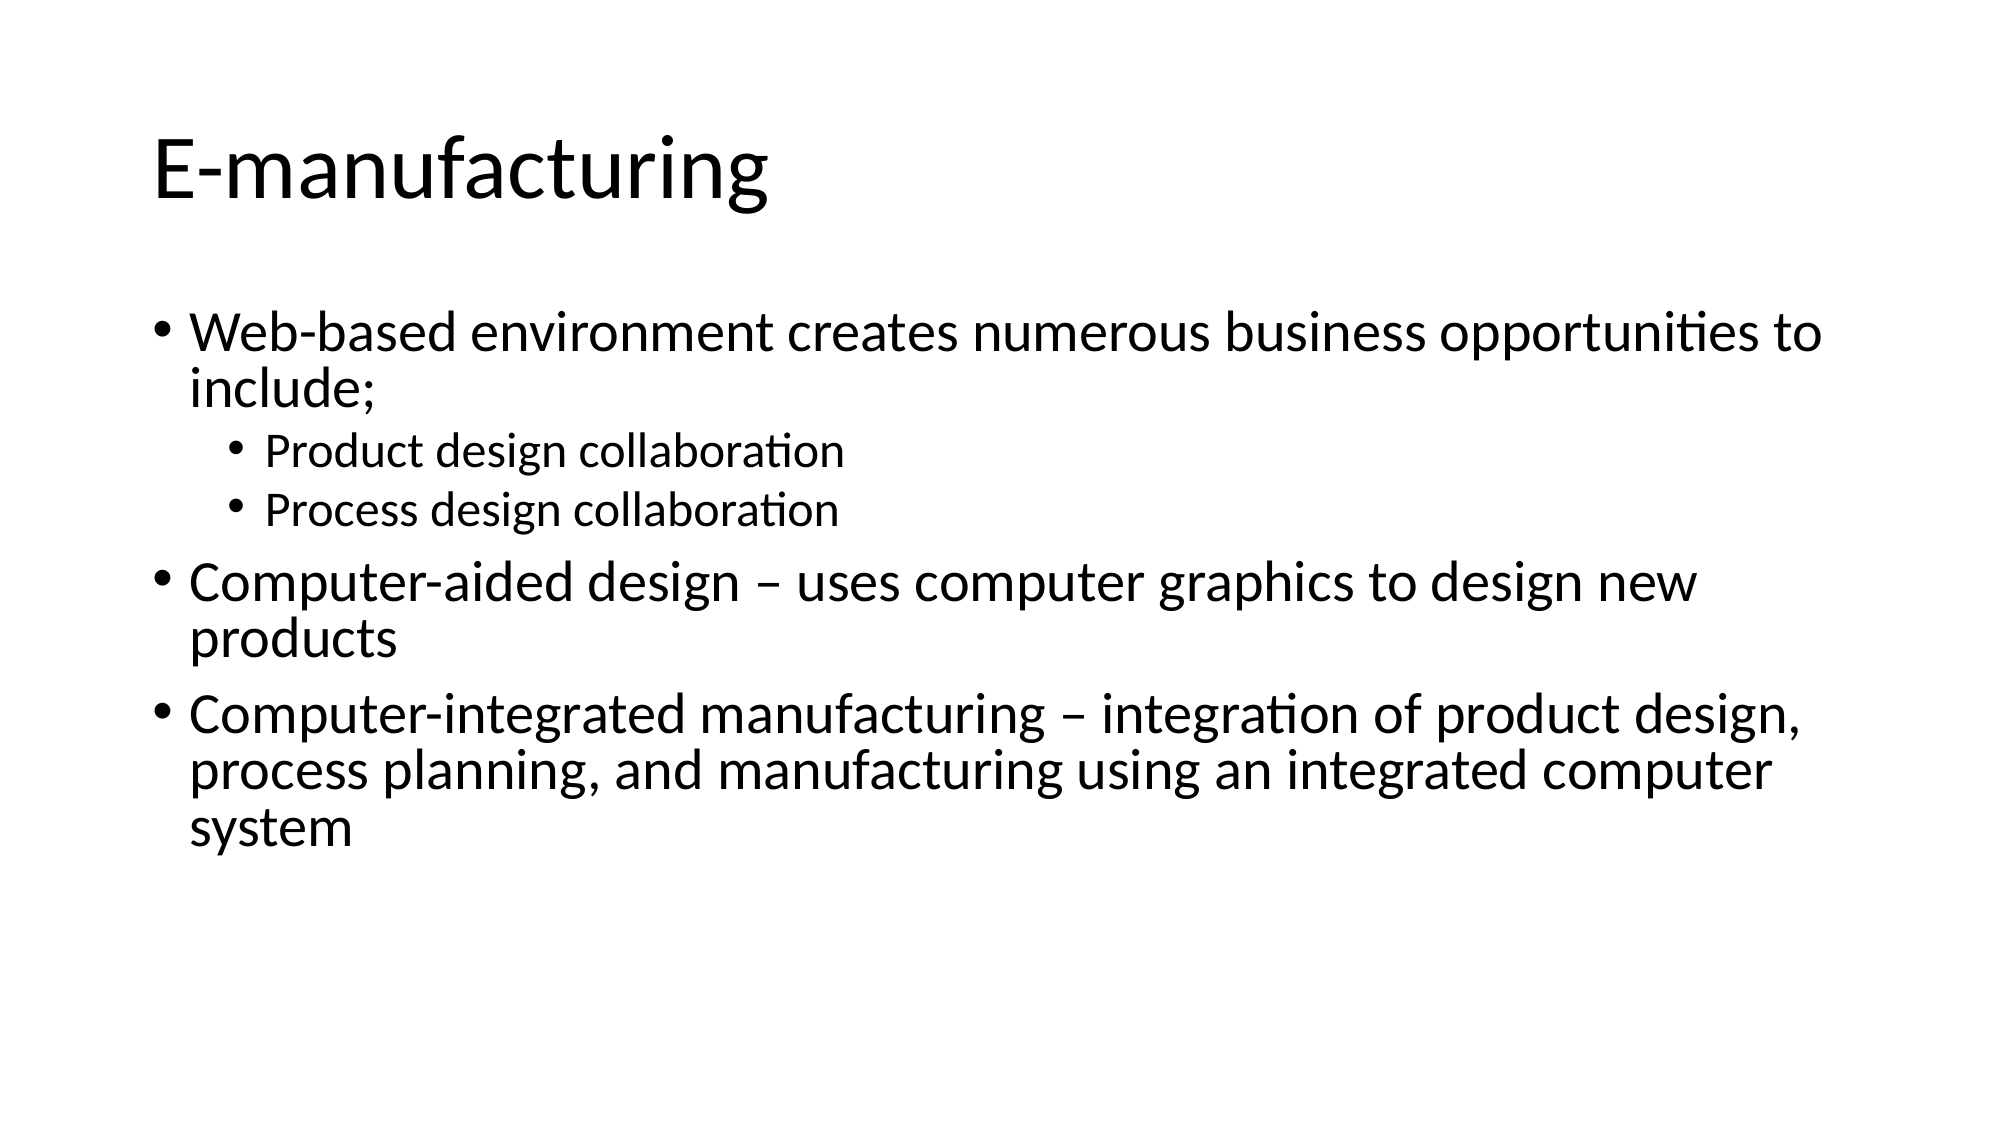

# E-manufacturing
Web-based environment creates numerous business opportunities to include;
Product design collaboration
Process design collaboration
Computer-aided design – uses computer graphics to design new products
Computer-integrated manufacturing – integration of product design, process planning, and manufacturing using an integrated computer system